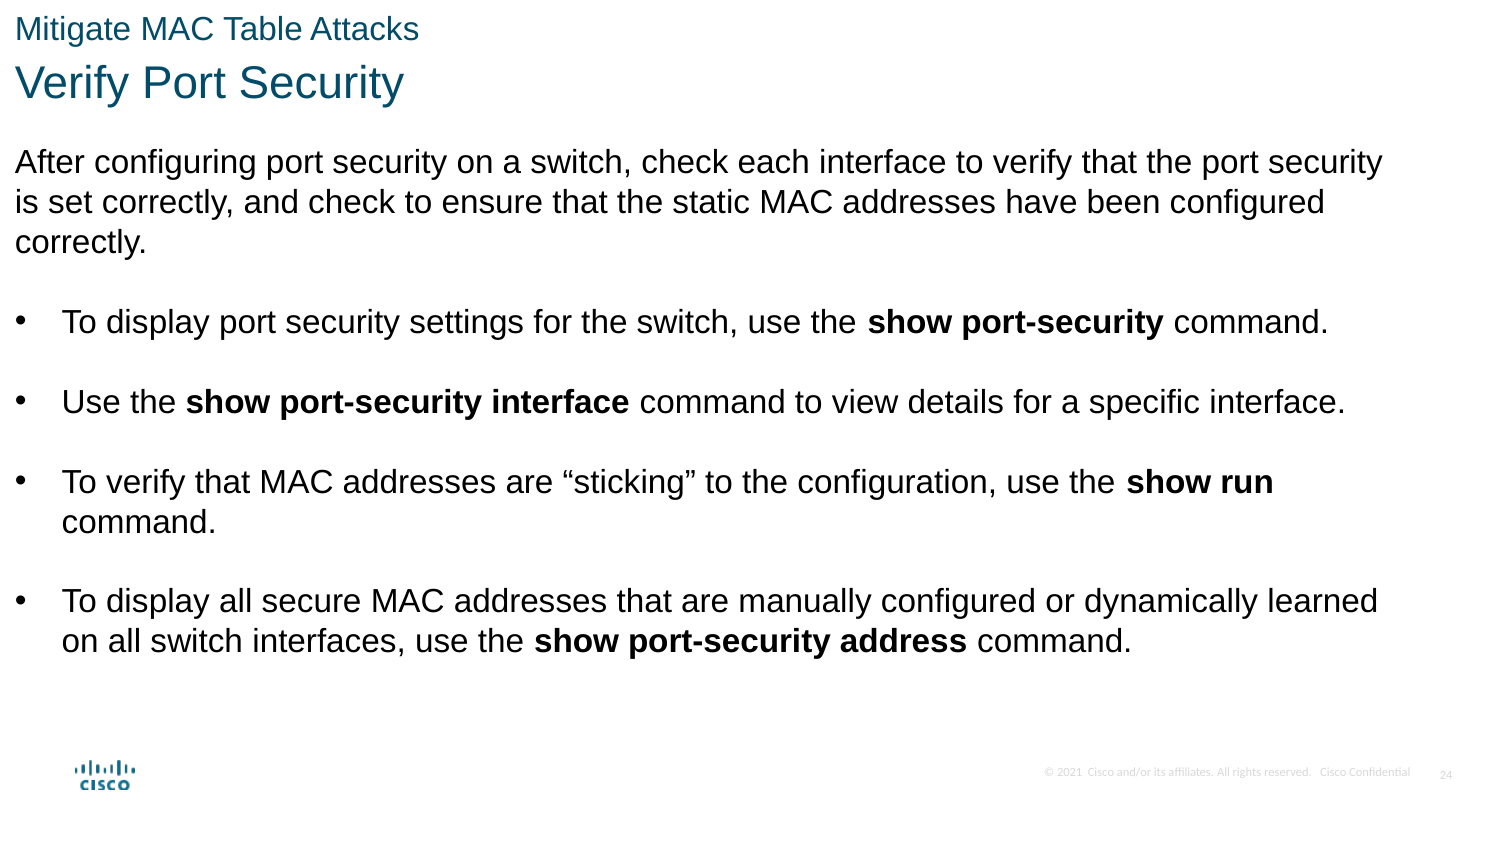

Mitigate MAC Table Attacks
Verify Port Security
After configuring port security on a switch, check each interface to verify that the port security is set correctly, and check to ensure that the static MAC addresses have been configured correctly.

To display port security settings for the switch, use the show port-security command.

Use the show port-security interface command to view details for a specific interface.

To verify that MAC addresses are “sticking” to the configuration, use the show run command.

To display all secure MAC addresses that are manually configured or dynamically learned on all switch interfaces, use the show port-security address command.
24